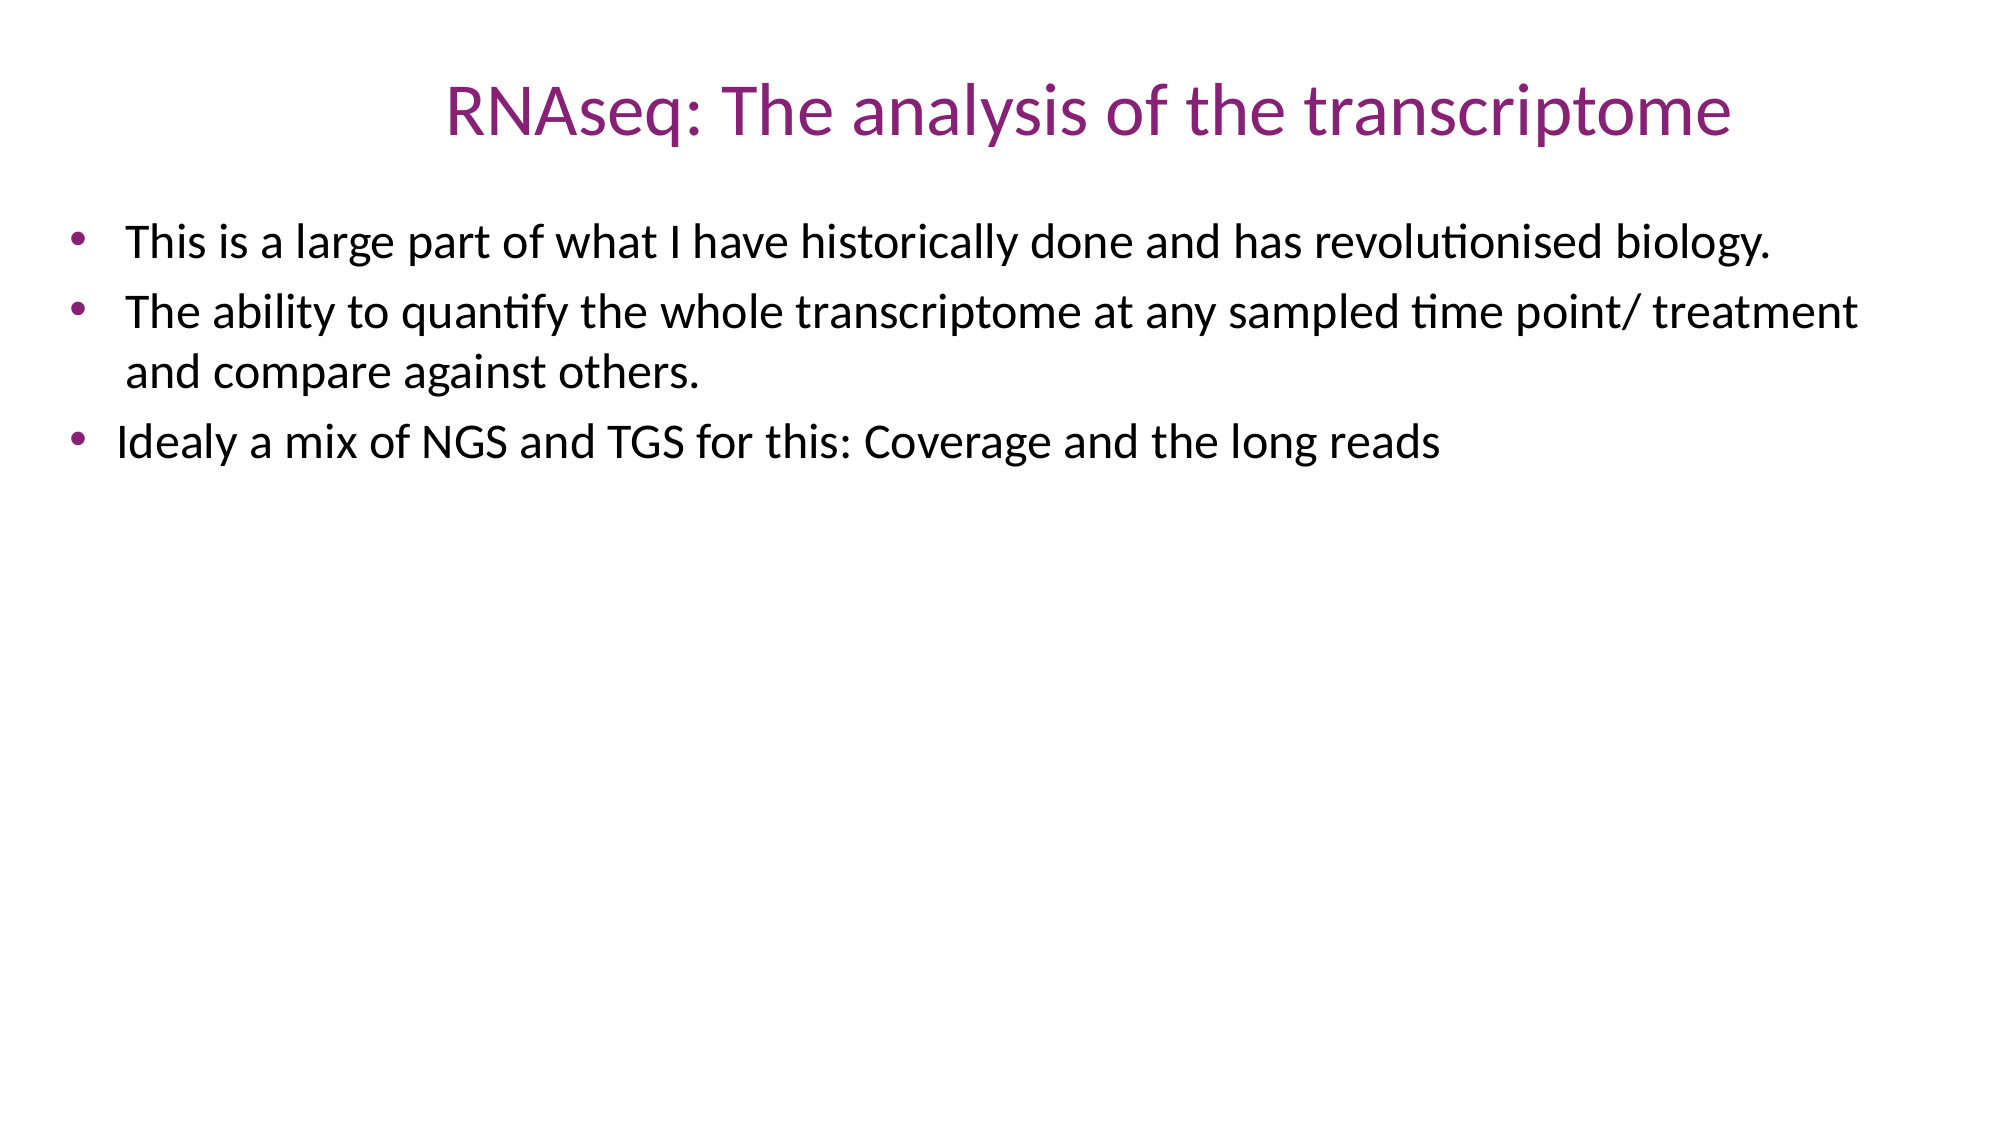

# RNAseq: The analysis of the transcriptome
This is a large part of what I have historically done and has revolutionised biology.
The ability to quantify the whole transcriptome at any sampled time point/ treatment and compare against others.
Idealy a mix of NGS and TGS for this: Coverage and the long reads